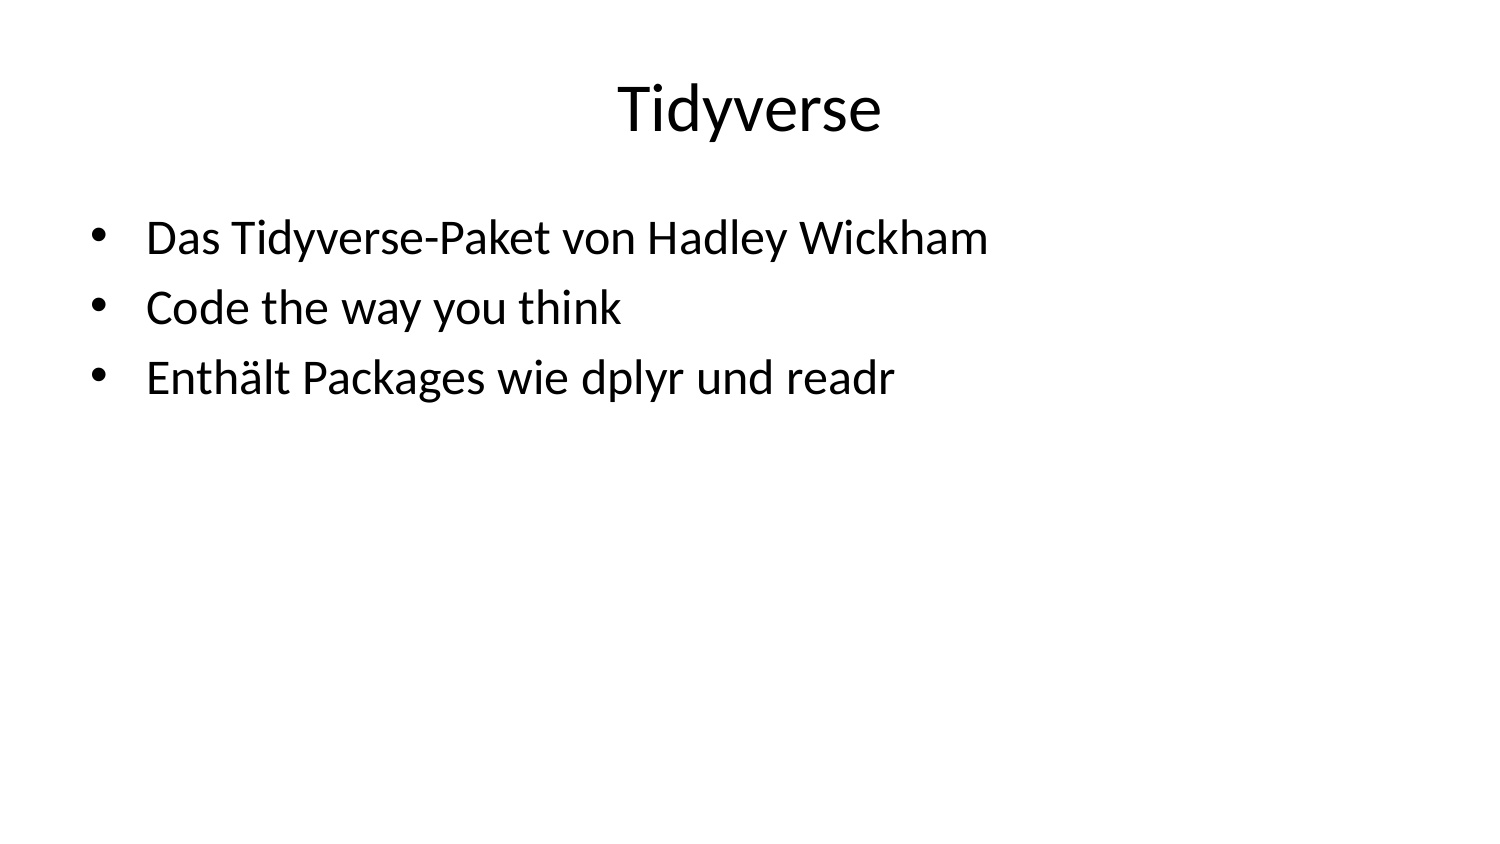

# Tidyverse
Das Tidyverse-Paket von Hadley Wickham
Code the way you think
Enthält Packages wie dplyr und readr